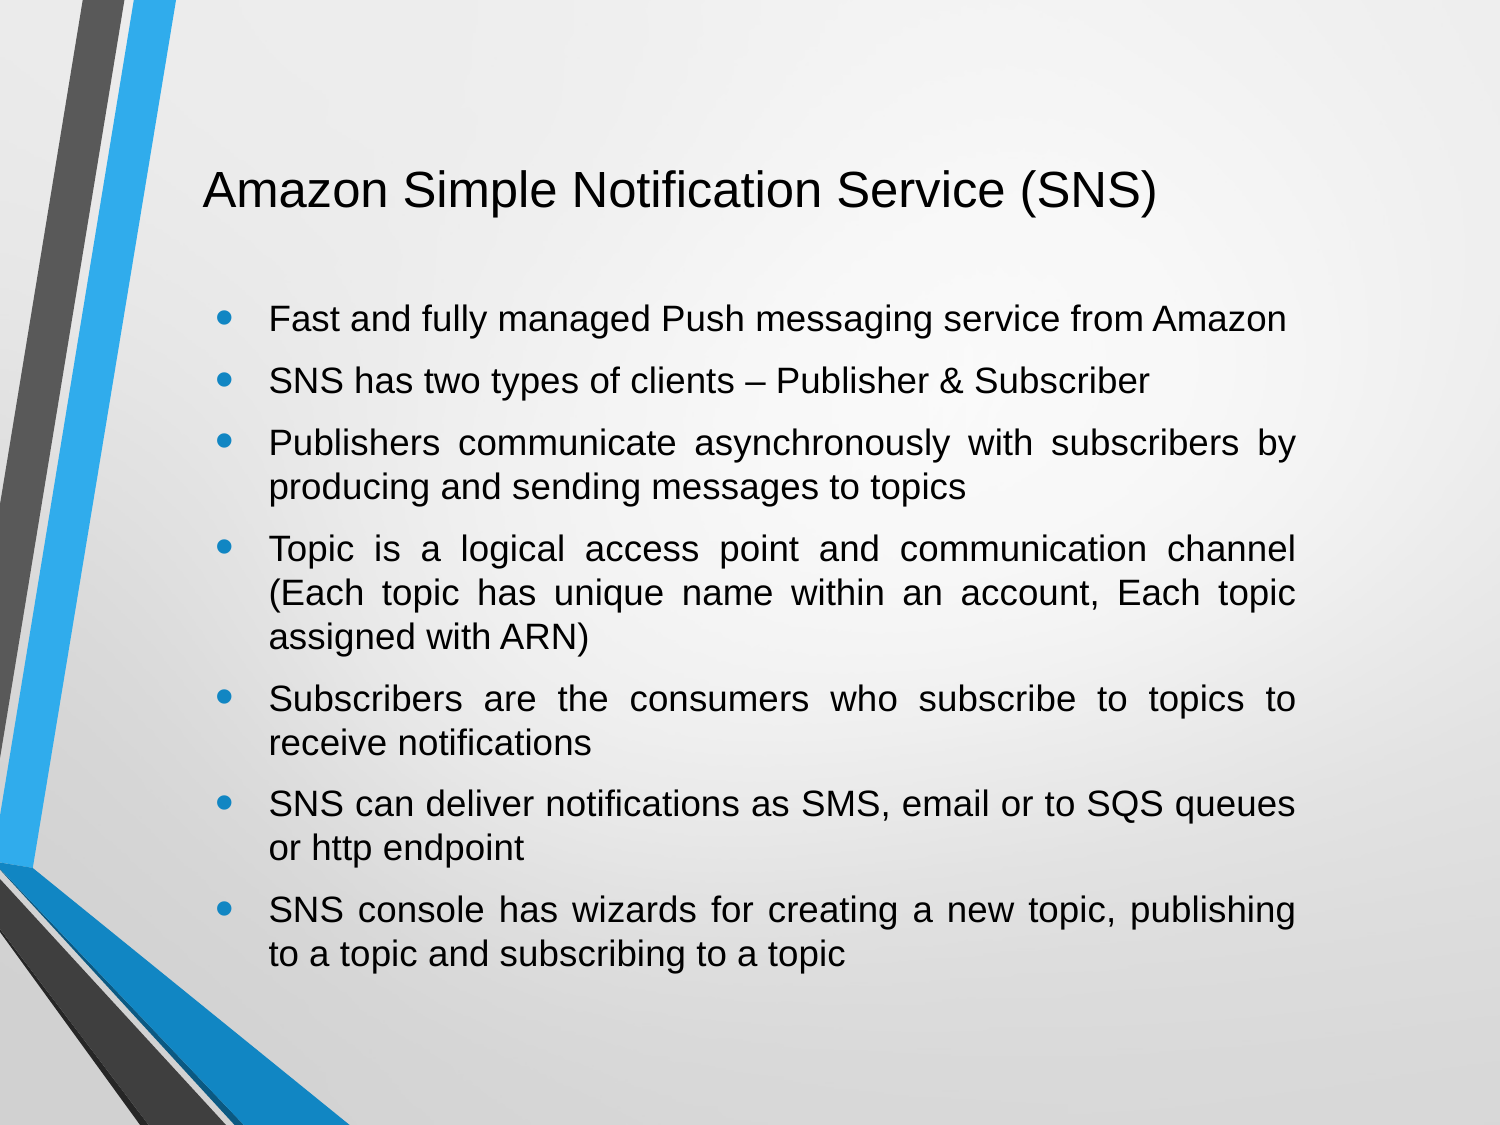

# Amazon Simple Notification Service (SNS)
Fast and fully managed Push messaging service from Amazon
SNS has two types of clients – Publisher & Subscriber
Publishers communicate asynchronously with subscribers by producing and sending messages to topics
Topic is a logical access point and communication channel (Each topic has unique name within an account, Each topic assigned with ARN)
Subscribers are the consumers who subscribe to topics to receive notifications
SNS can deliver notifications as SMS, email or to SQS queues or http endpoint
SNS console has wizards for creating a new topic, publishing to a topic and subscribing to a topic